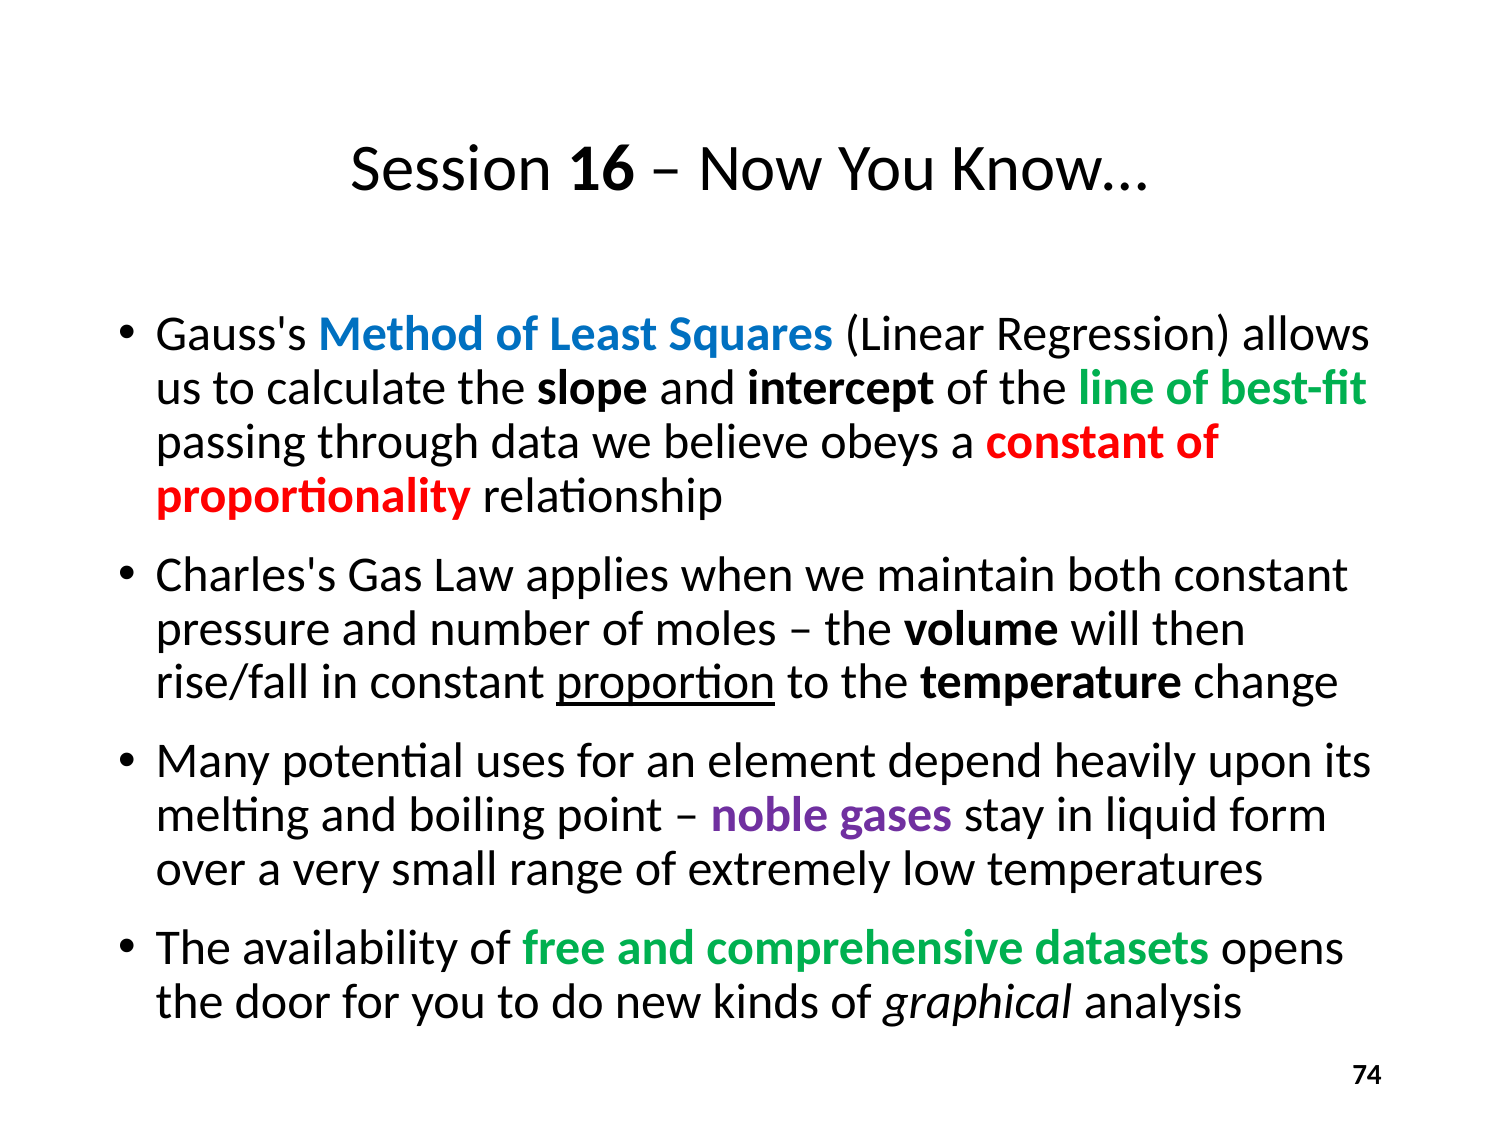

# Session 16 – Now You Know…
Gauss's Method of Least Squares (Linear Regression) allows us to calculate the slope and intercept of the line of best-fit passing through data we believe obeys a constant of proportionality relationship
Charles's Gas Law applies when we maintain both constant pressure and number of moles – the volume will then rise/fall in constant proportion to the temperature change
Many potential uses for an element depend heavily upon its melting and boiling point – noble gases stay in liquid form over a very small range of extremely low temperatures
The availability of free and comprehensive datasets opens the door for you to do new kinds of graphical analysis

74